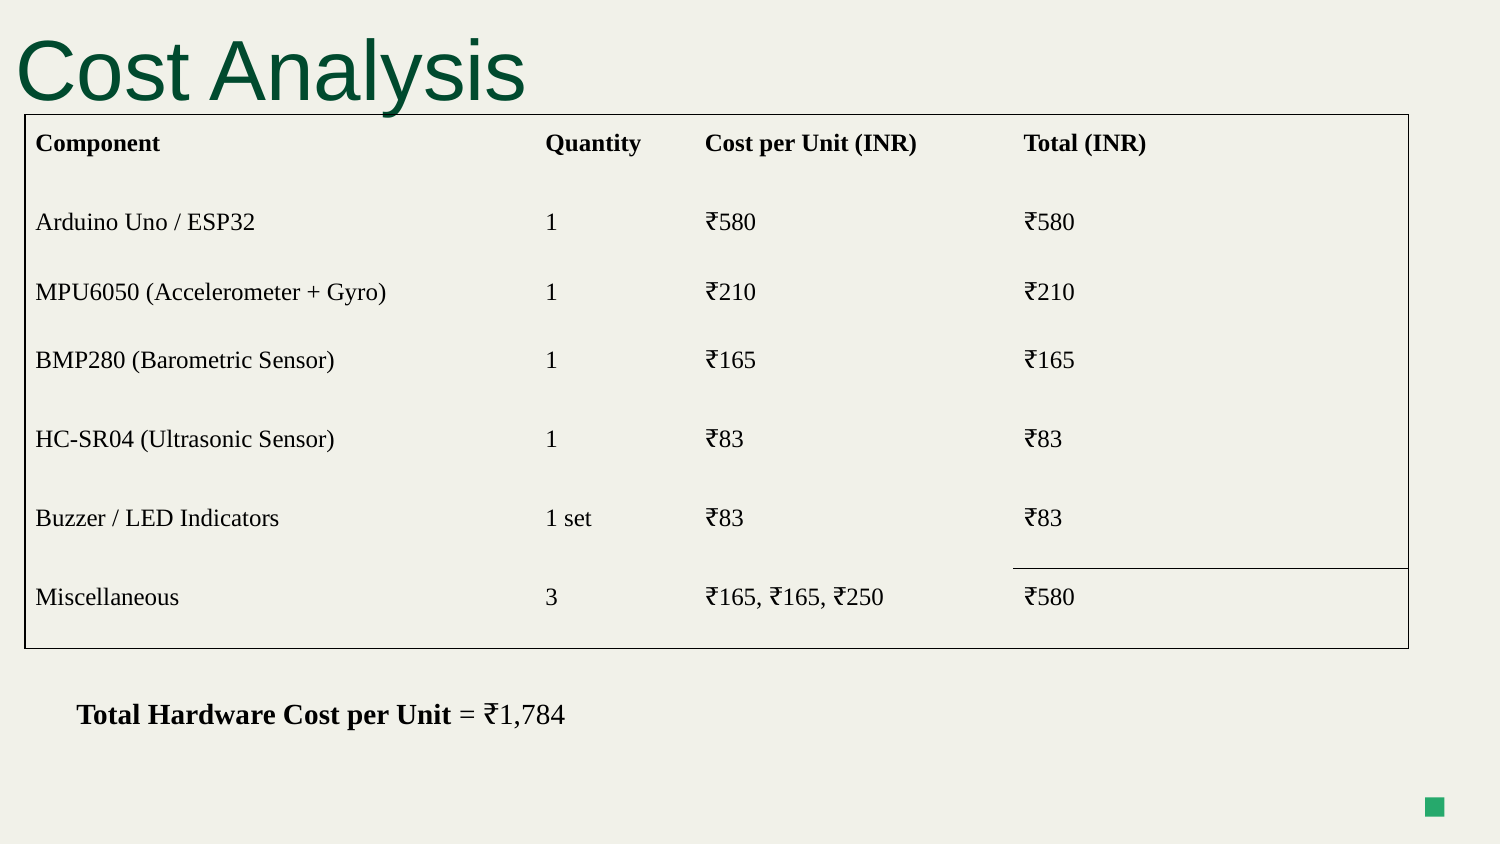

# Cost Analysis
| Component | Quantity | Cost per Unit (INR) | Total (INR) |  |
| --- | --- | --- | --- | --- |
| Arduino Uno / ESP32 | 1 | ₹580 | ₹580 |  |
| MPU6050 (Accelerometer + Gyro) | 1 | ₹210 | ₹210 |  |
| BMP280 (Barometric Sensor) | 1 | ₹165 | ₹165 |  |
| HC-SR04 (Ultrasonic Sensor) | 1 | ₹83 | ₹83 |  |
| Buzzer / LED Indicators | 1 set | ₹83 | ₹83 |  |
| Miscellaneous | 3 | ₹165, ₹165, ₹250 | ₹580 |  |
Total Hardware Cost per Unit = ₹1,784